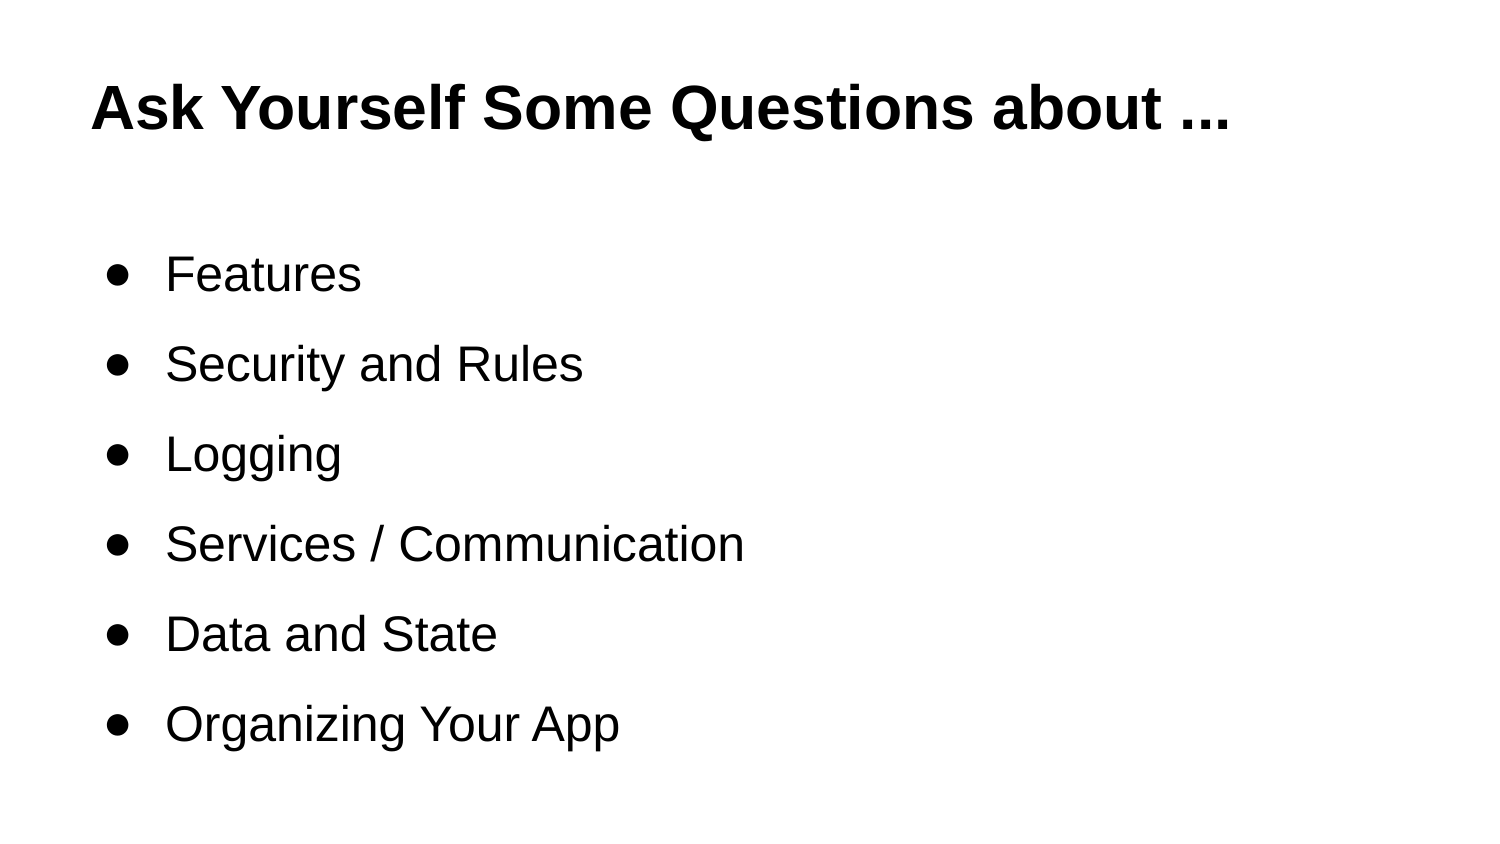

# Ask Yourself Some Questions about ...
Features
Security and Rules
Logging
Services / Communication
Data and State
Organizing Your App